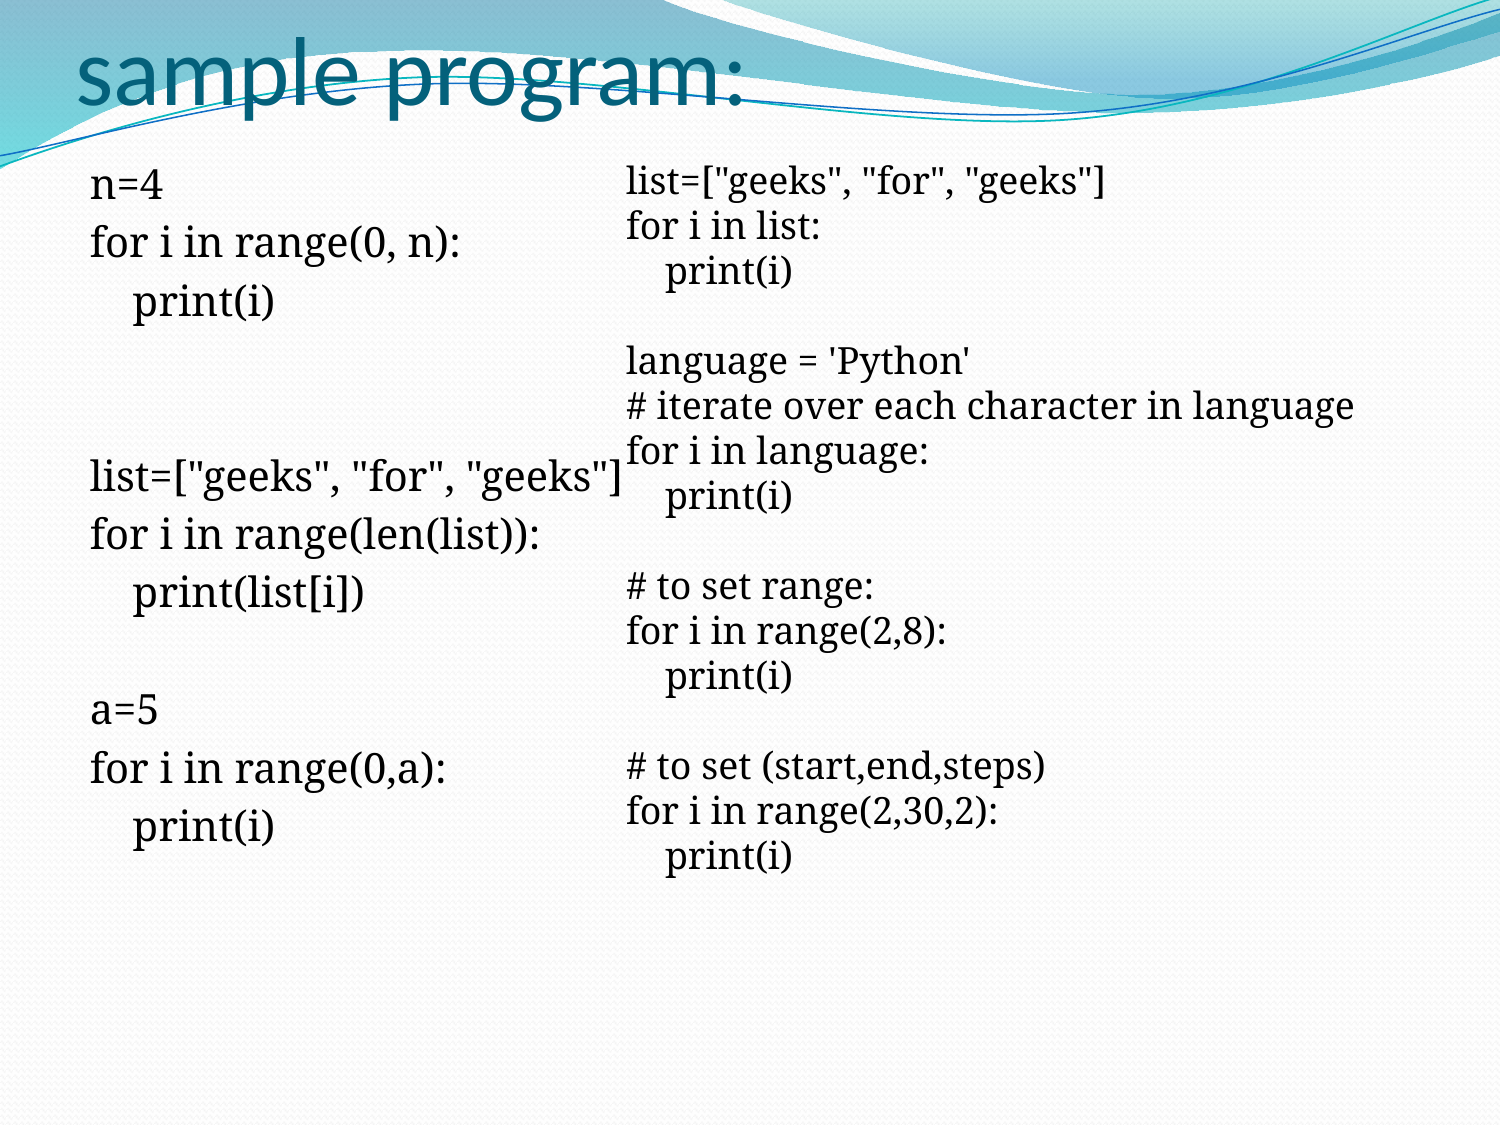

# sample program:
n=4
for i in range(0, n):
    print(i)

list=["geeks", "for", "geeks"]
for i in range(len(list)):
    print(list[i])

a=5
for i in range(0,a):
    print(i)

list=["geeks", "for", "geeks"]
for i in list:
    print(i)

language = 'Python'
# iterate over each character in language
for i in language:
    print(i)

# to set range:
for i in range(2,8):
    print(i)

# to set (start,end,steps)
for i in range(2,30,2):
    print(i)